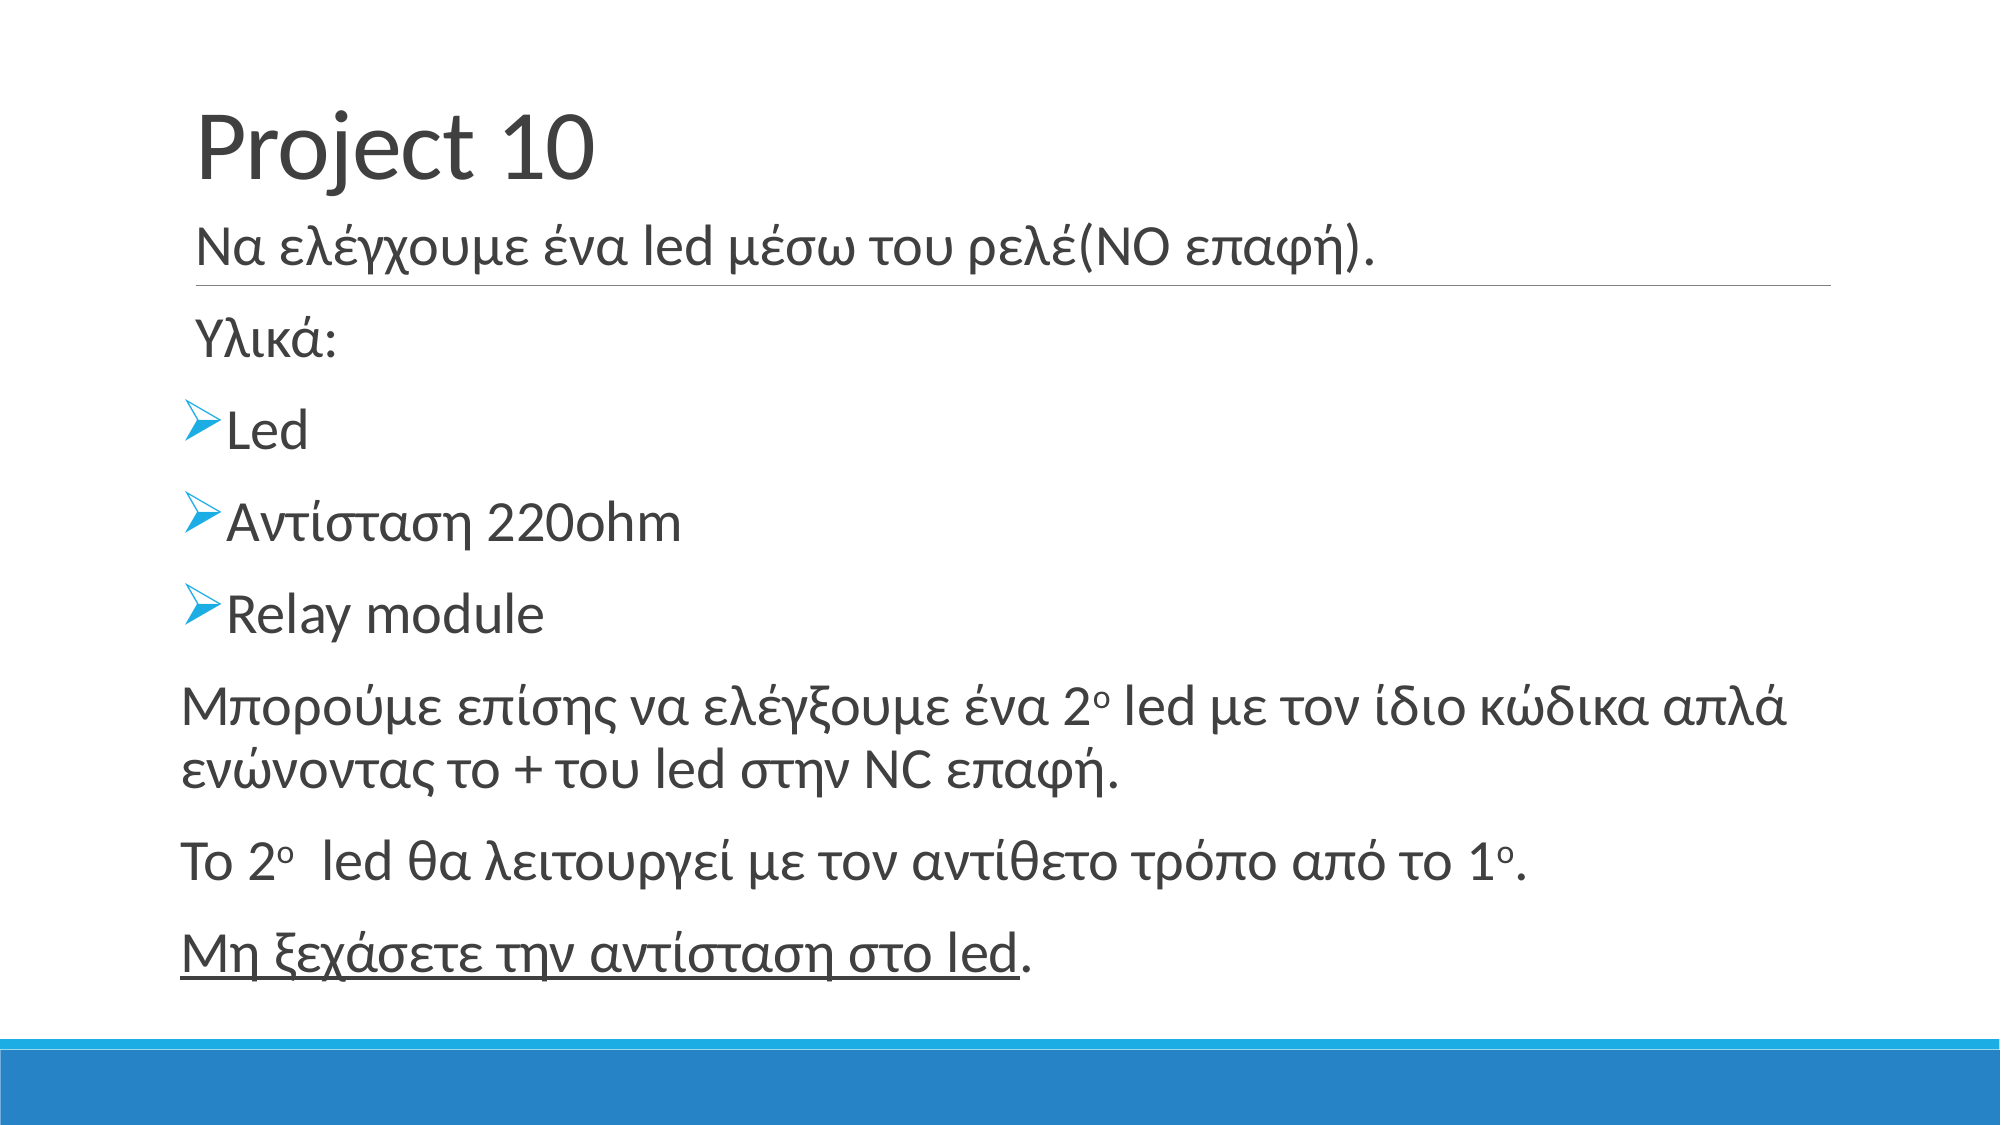

# Project 10
Να ελέγχουμε ένα led μέσω του ρελέ(NO επαφή).
Υλικά:
Led
Αντίσταση 220ohm
Relay module
Μπορούμε επίσης να ελέγξουμε ένα 2ο led με τον ίδιο κώδικα απλά ενώνοντας το + του led στην ΝC επαφή.
Το 2ο  led θα λειτουργεί με τον αντίθετο τρόπο από το 1ο.
Μη ξεχάσετε την αντίσταση στο led.